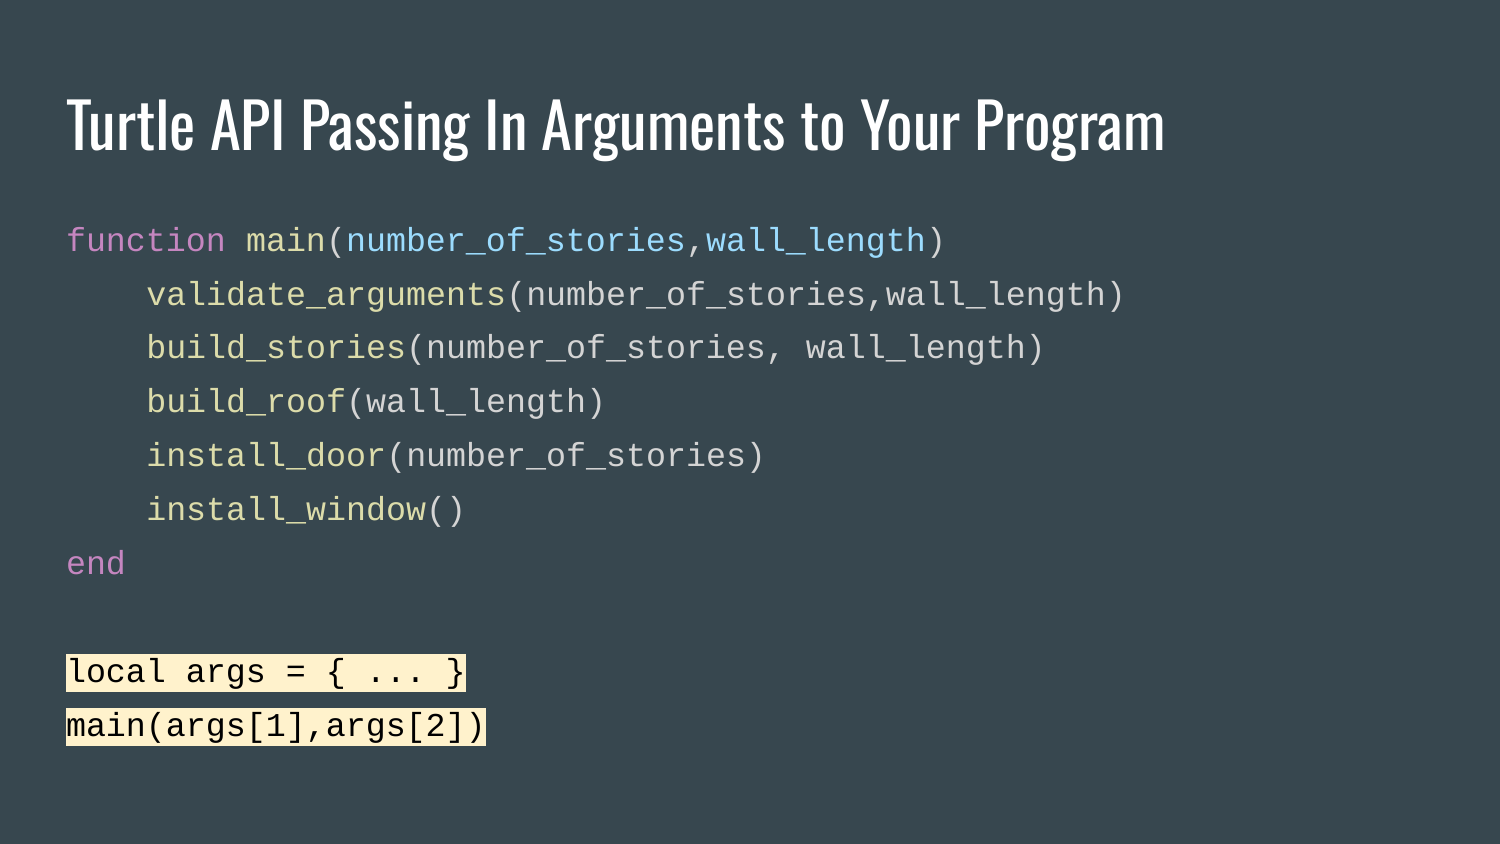

# Turtle API Passing In Arguments to Your Program
function main(number_of_stories,wall_length)
    validate_arguments(number_of_stories,wall_length)
    build_stories(number_of_stories, wall_length)
    build_roof(wall_length)
    install_door(number_of_stories)
    install_window()
end

local args = { ... }
main(args[1],args[2])